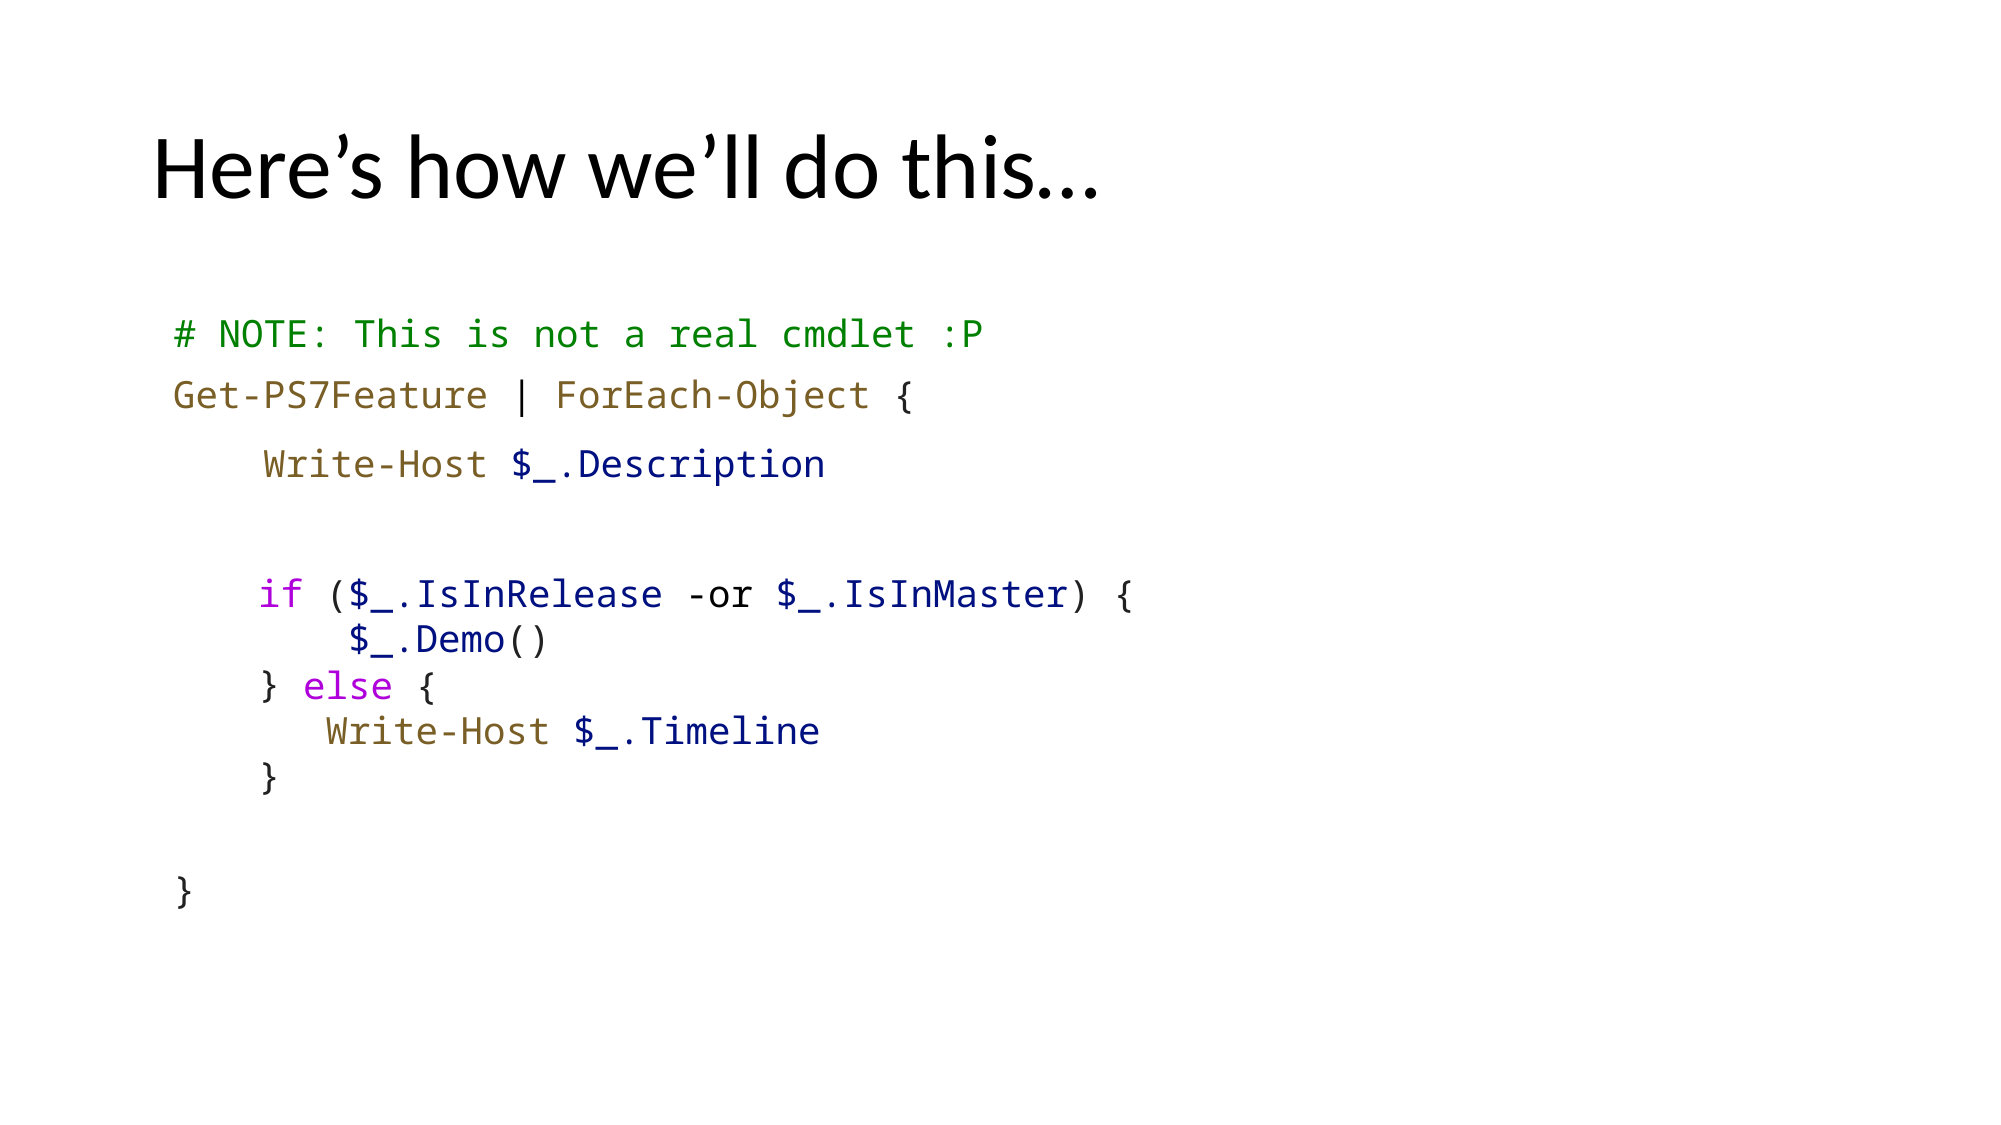

# Here’s how we’ll do this…
# NOTE: This is not a real cmdlet :P
Get-PS7Feature | ForEach-Object {

}
Write-Host $_.Description
if ($_.IsInRelease -or $_.IsInMaster) {
    $_.Demo()
}
  else {
   Write-Host $_.Timeline
}